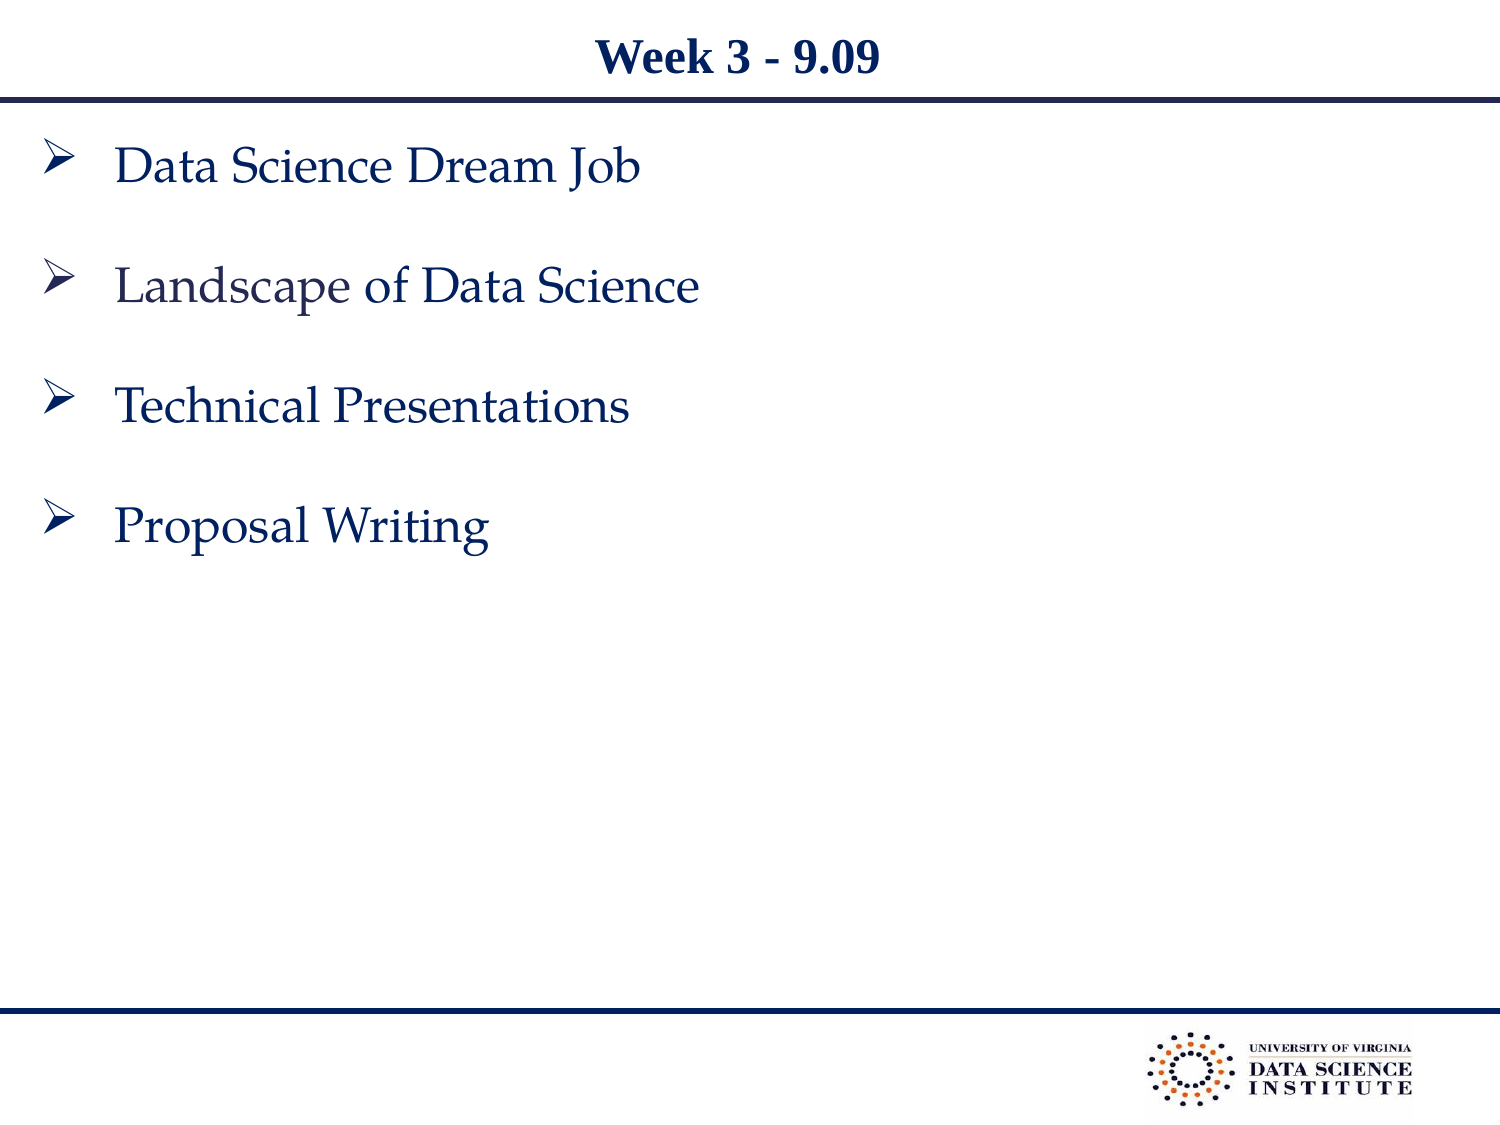

# Week 3 - 9.09
Data Science Dream Job

Landscape of Data Science

Technical Presentations

Proposal Writing